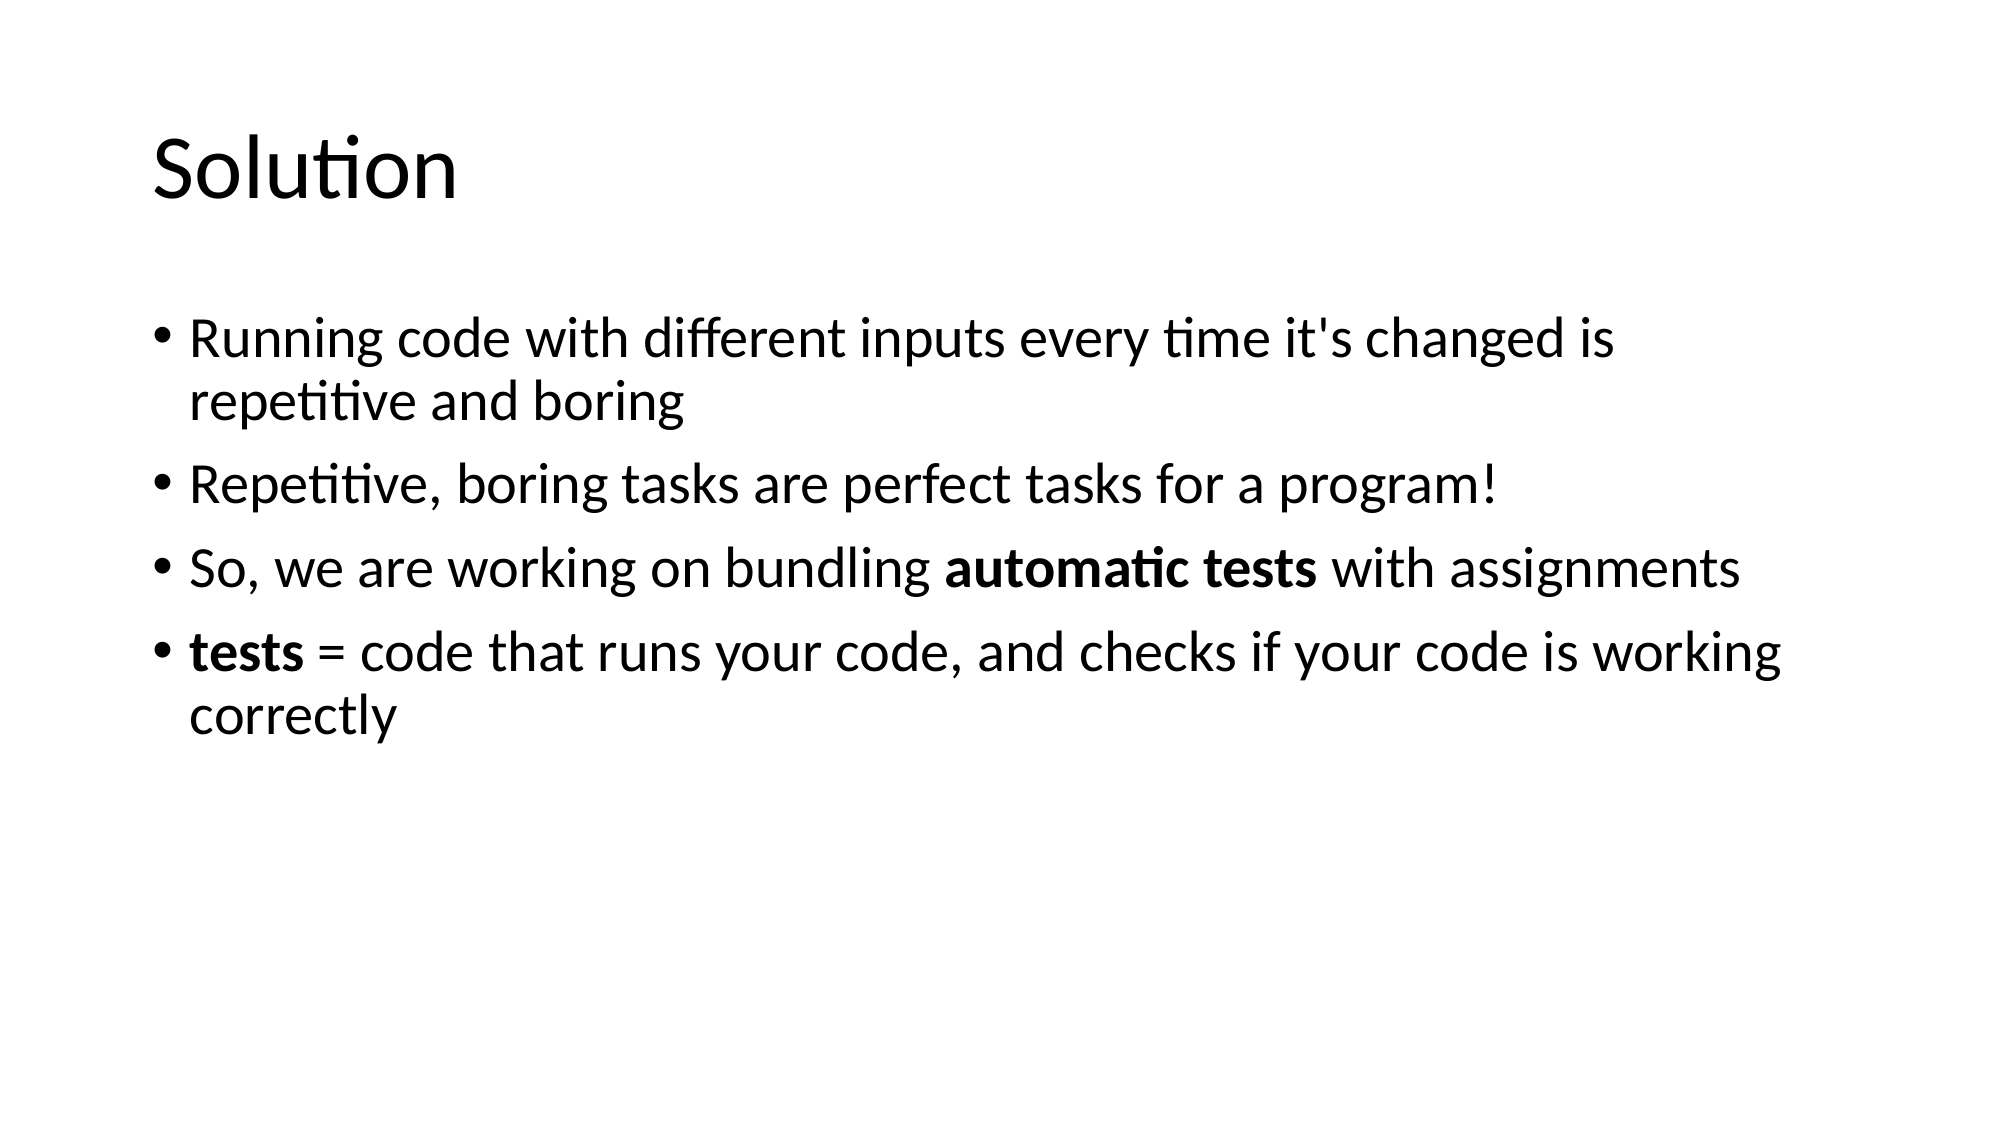

# Solution
Running code with different inputs every time it's changed is repetitive and boring
Repetitive, boring tasks are perfect tasks for a program!
So, we are working on bundling automatic tests with assignments
tests = code that runs your code, and checks if your code is working correctly